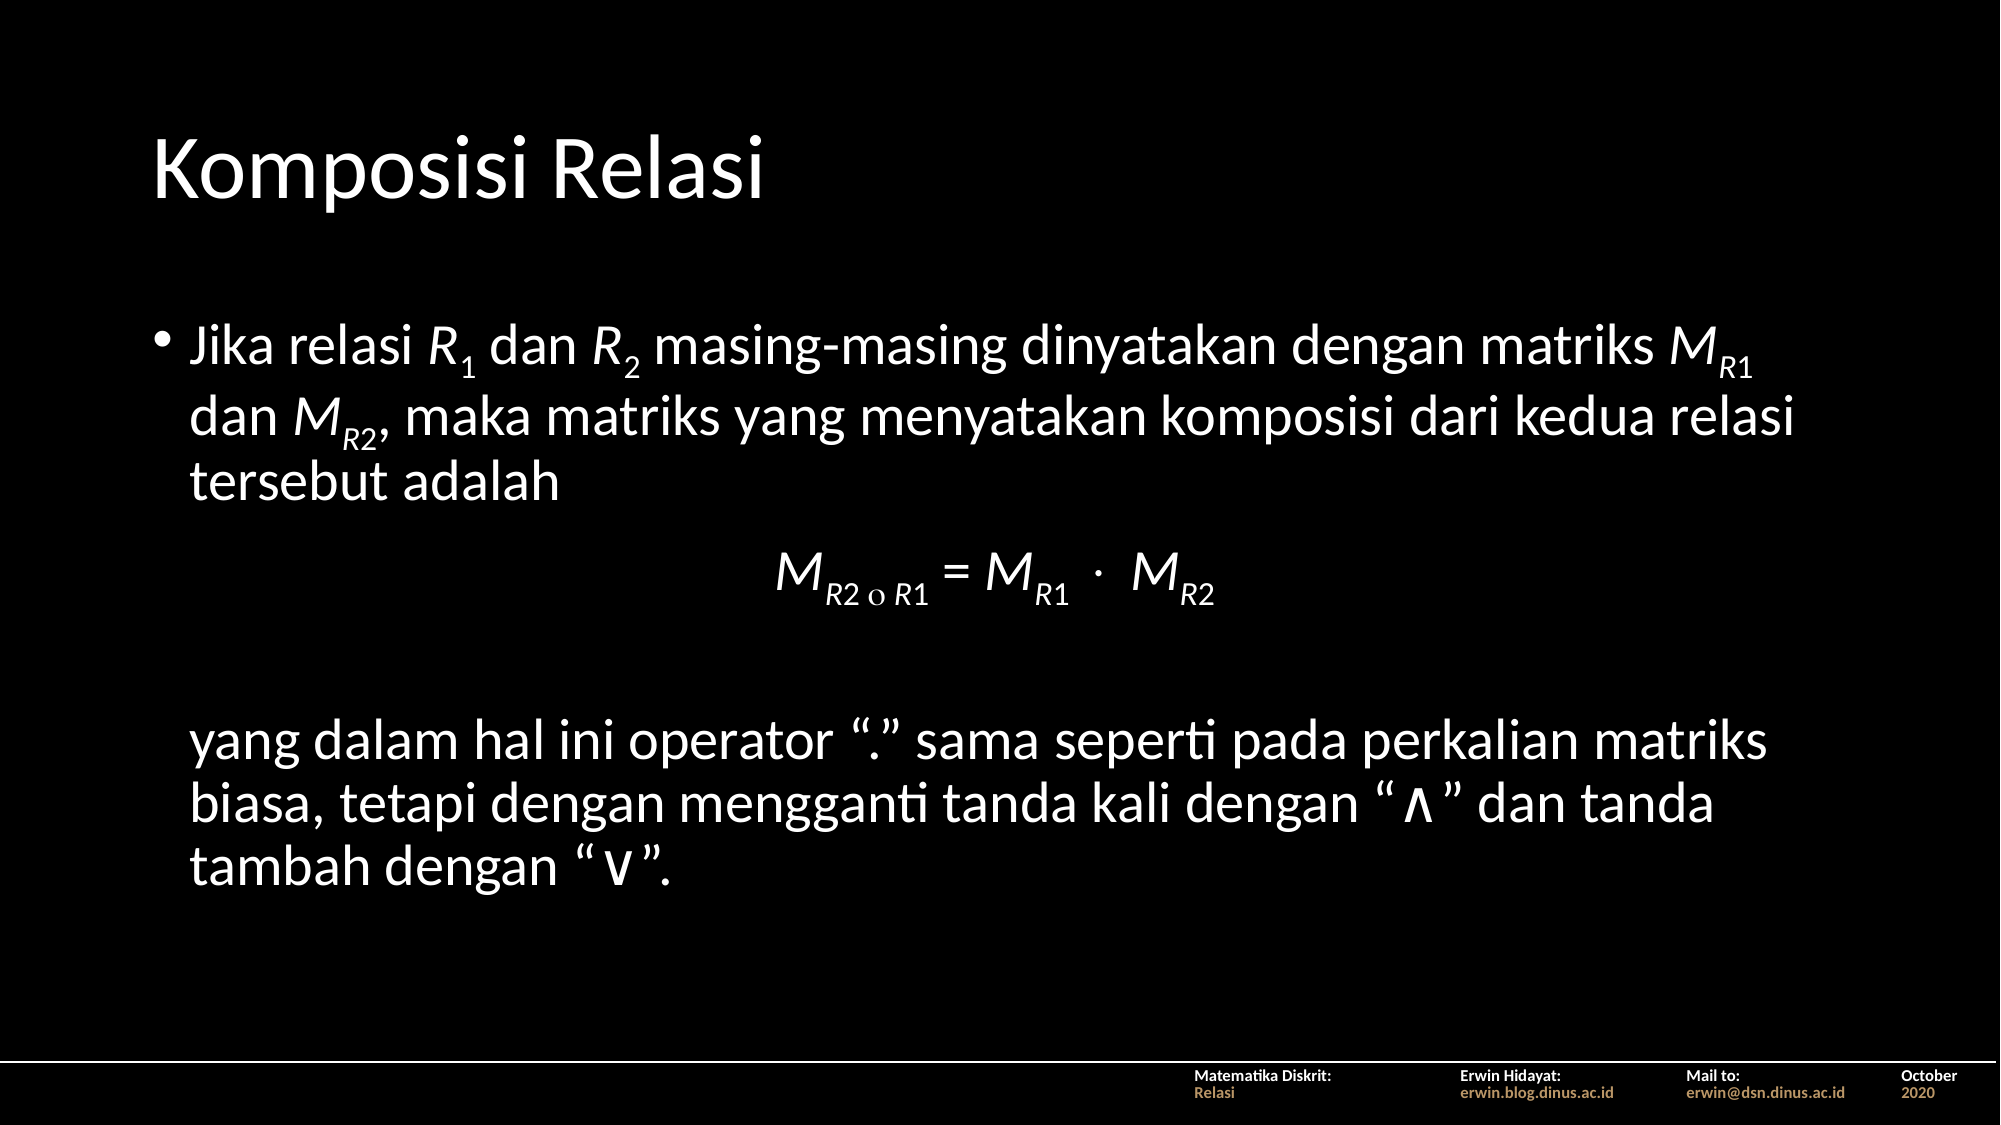

# Komposisi Relasi
Jika relasi R1 dan R2 masing-masing dinyatakan dengan matriks MR1 dan MR2, maka matriks yang menyatakan komposisi dari kedua relasi tersebut adalah
MR2 ο R1 = MR1 ⋅ MR2

yang dalam hal ini operator “.” sama seperti pada perkalian matriks biasa, tetapi dengan mengganti tanda kali dengan “∧” dan tanda tambah dengan “∨”.